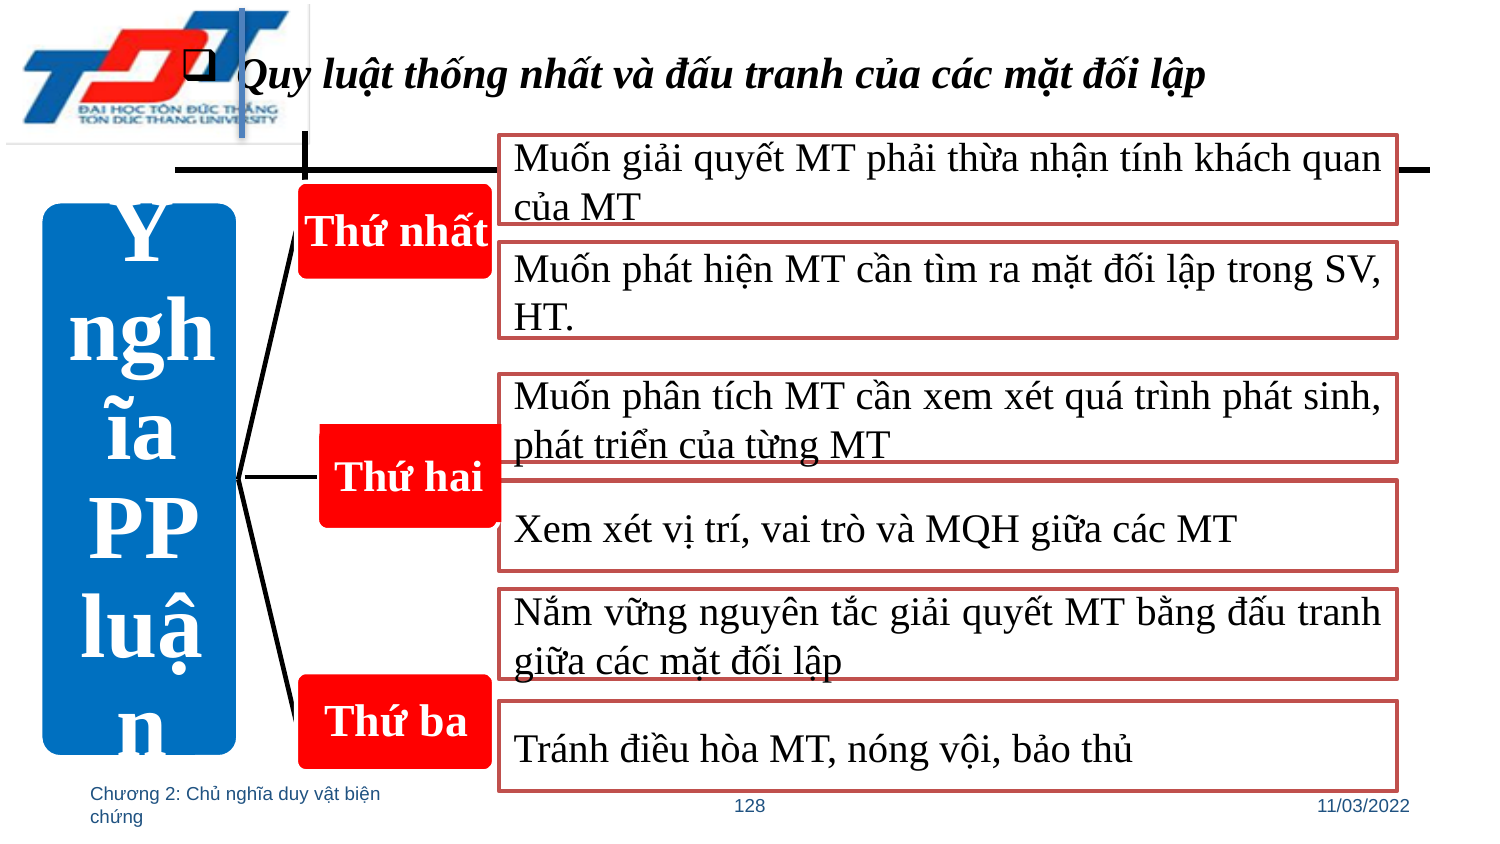

Quy luật thống nhất và đấu tranh của các mặt đối lập
Ý nghĩa PP luận

Thứ nhất

Thứ ba
Muốn giải quyết MT phải thừa nhận tính khách quan của MT
Muốn phát hiện MT cần tìm ra mặt đối lập trong SV, HT.
Muốn phân tích MT cần xem xét quá trình phát sinh, phát triển của từng MT

Thứ hai
Xem xét vị trí, vai trò và MQH giữa các MT
Nắm vững nguyên tắc giải quyết MT bằng đấu tranh giữa các mặt đối lập
Tránh điều hòa MT, nóng vội, bảo thủ
Chương 2: Chủ nghĩa duy vật biện chứng
128
11/03/2022